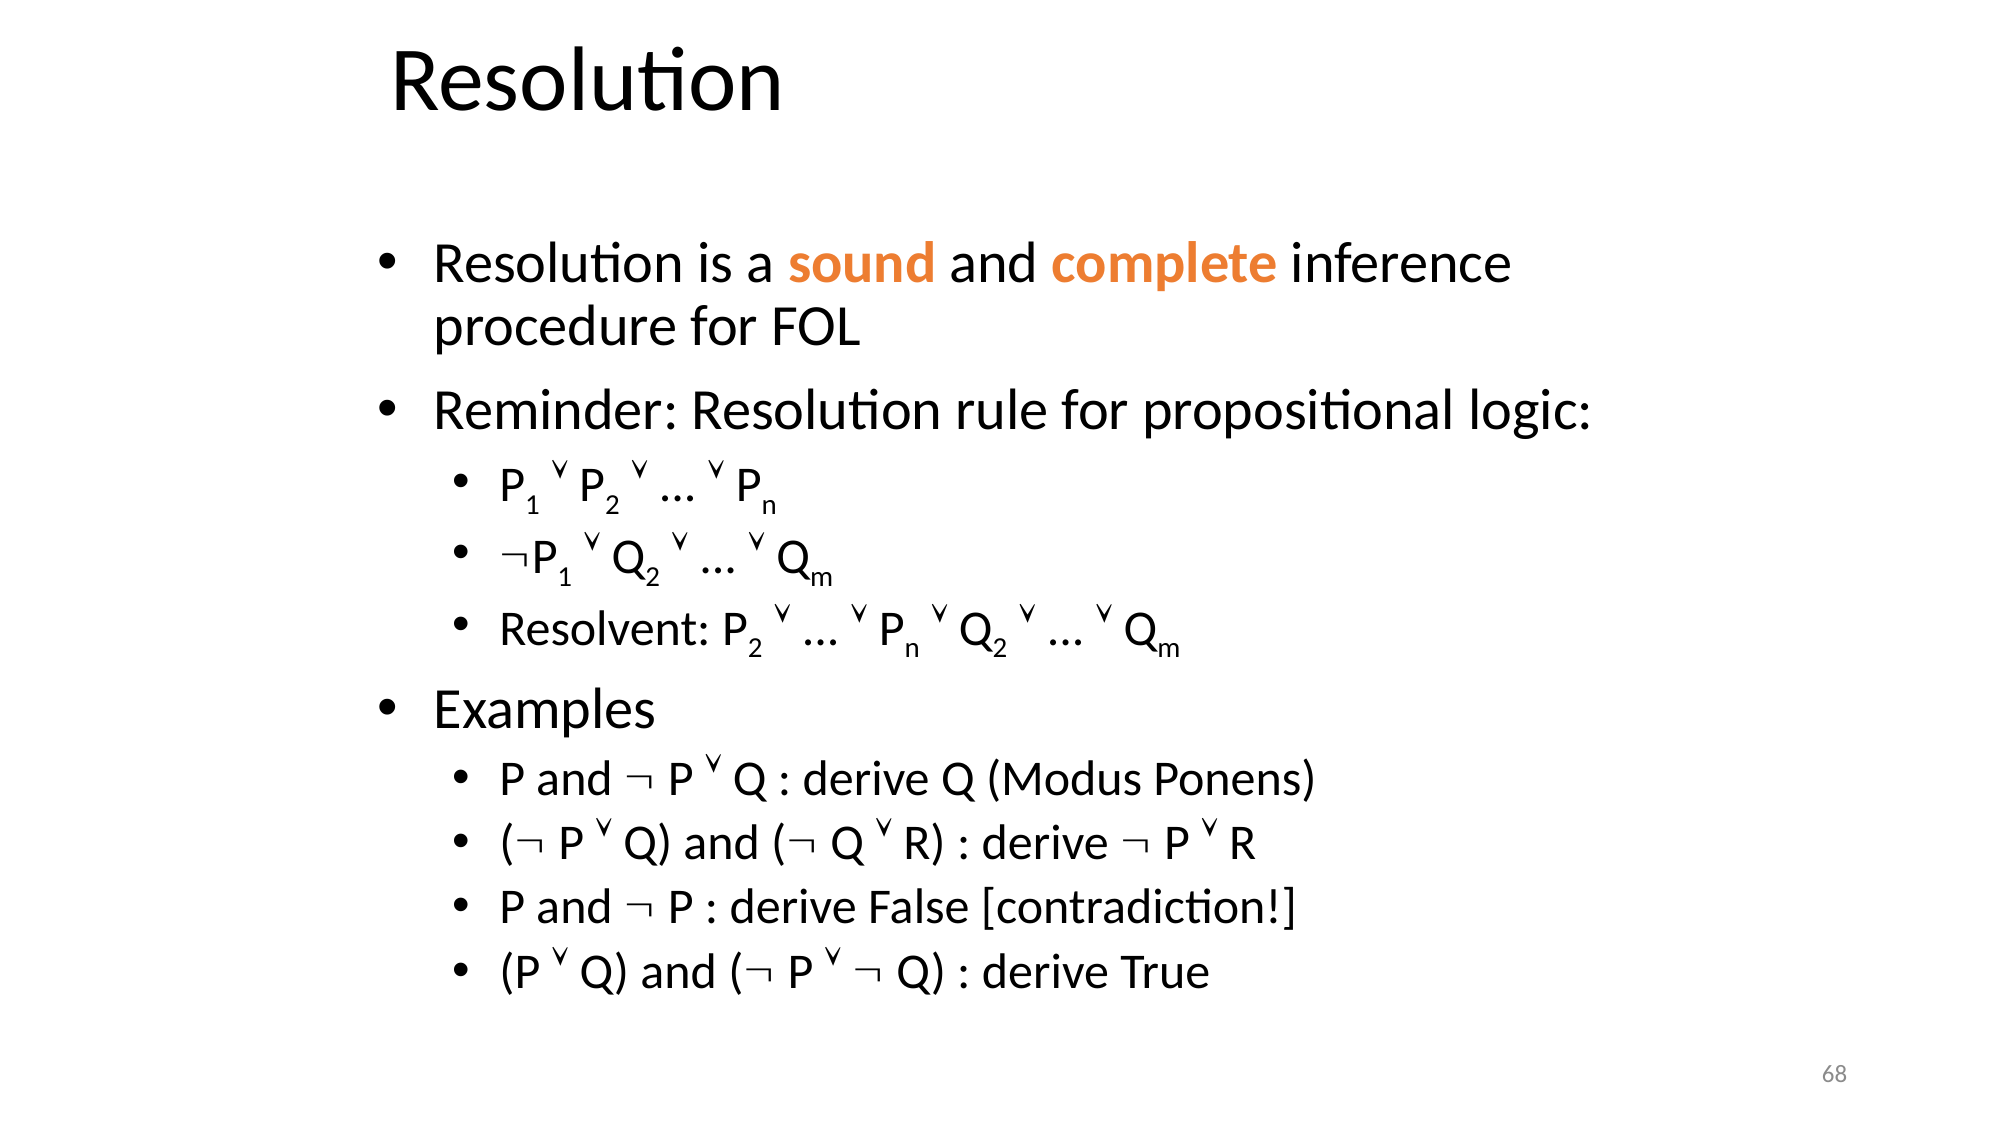

# Resolution
Resolution is a sound and complete inference procedure for FOL
Reminder: Resolution rule for propositional logic:
P1 ∨ P2 ∨ ... ∨ Pn
¬P1 ∨ Q2 ∨ ... ∨ Qm
Resolvent: P2 ∨ ... ∨ Pn ∨ Q2 ∨ ... ∨ Qm
Examples
P and ¬ P ∨ Q : derive Q (Modus Ponens)
(¬ P ∨ Q) and (¬ Q ∨ R) : derive ¬ P ∨ R
P and ¬ P : derive False [contradiction!]
(P ∨ Q) and (¬ P ∨ ¬ Q) : derive True
68